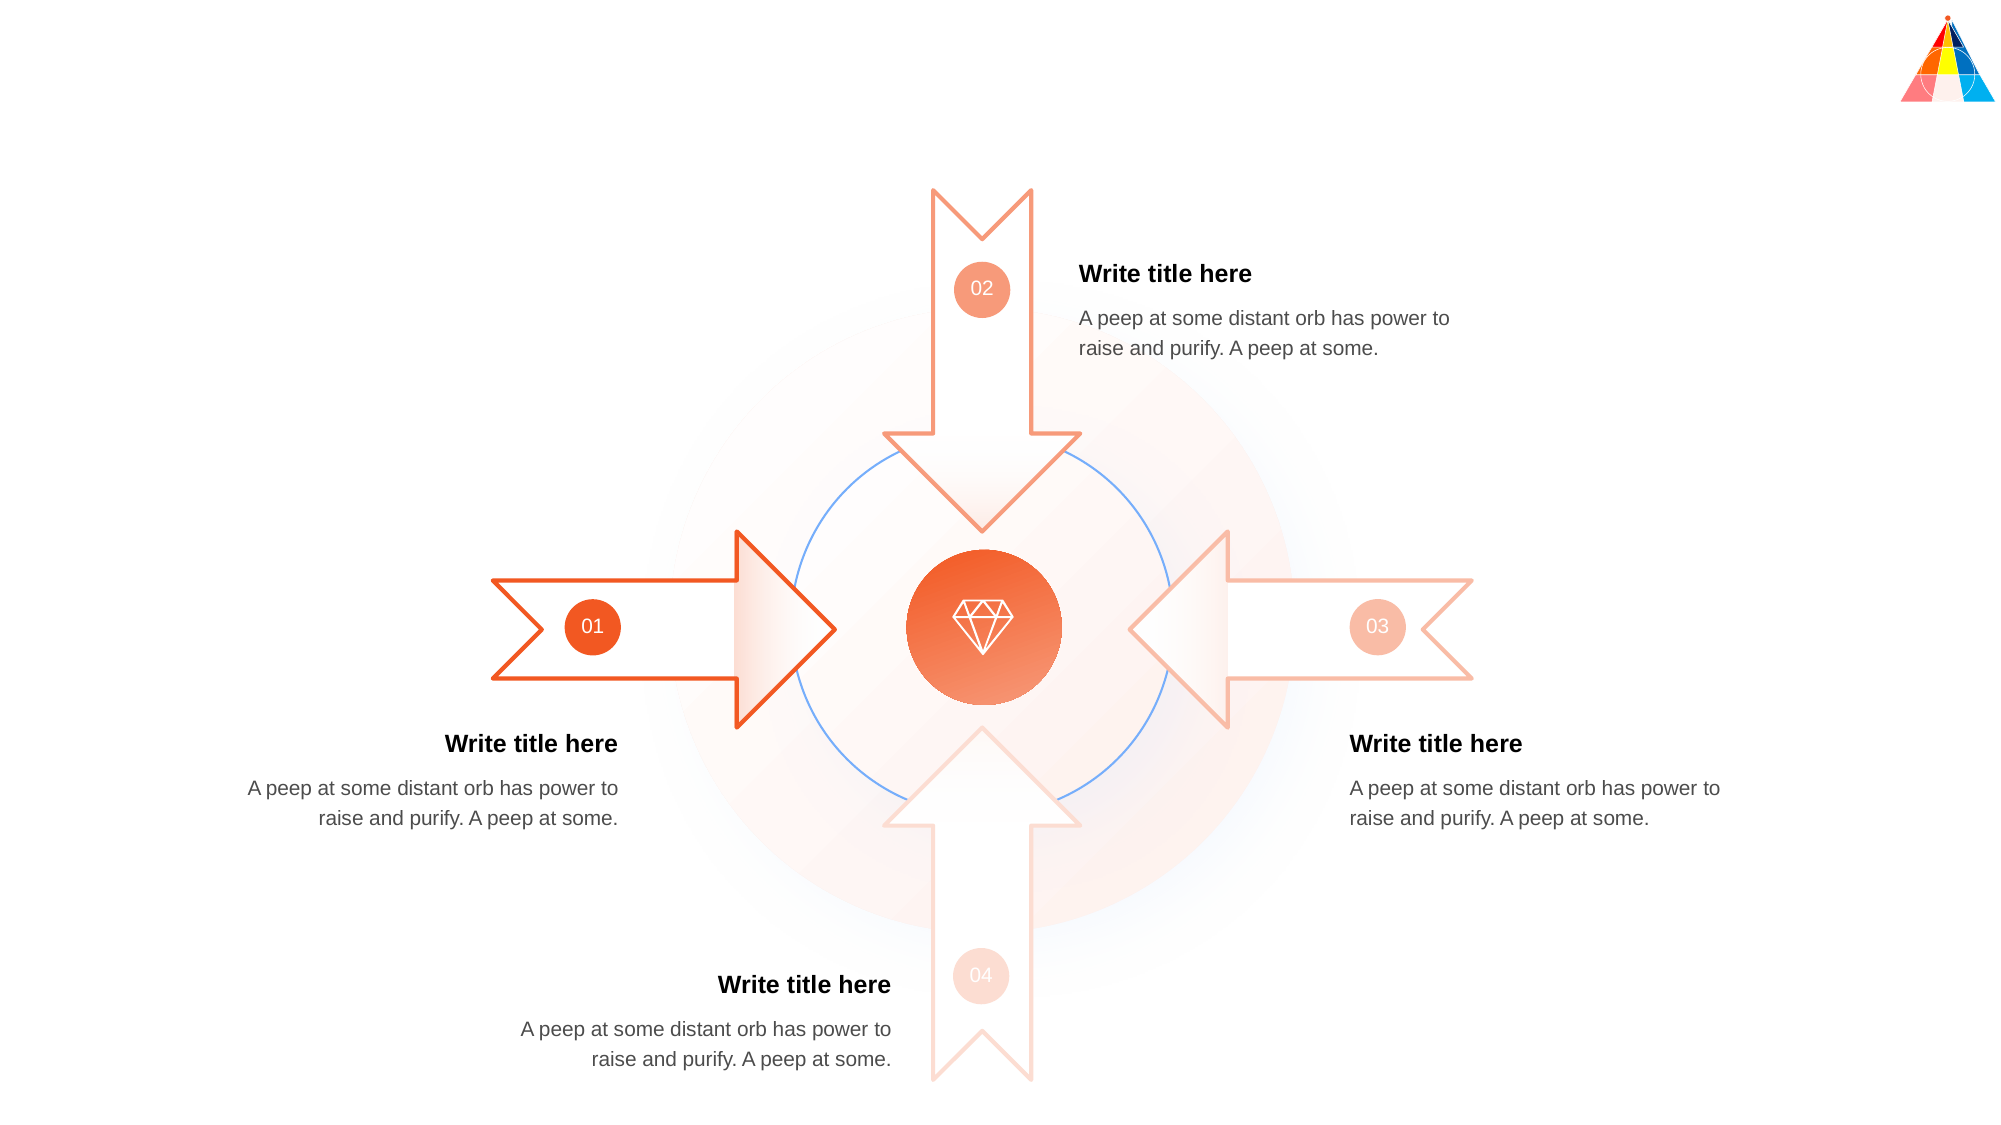

Write title here
A peep at some distant orb has power to raise and purify. A peep at some.
02

03
01

Write title here
A peep at some distant orb has power to raise and purify. A peep at some.
Write title here
A peep at some distant orb has power to raise and purify. A peep at some.

04
Write title here
A peep at some distant orb has power to raise and purify. A peep at some.